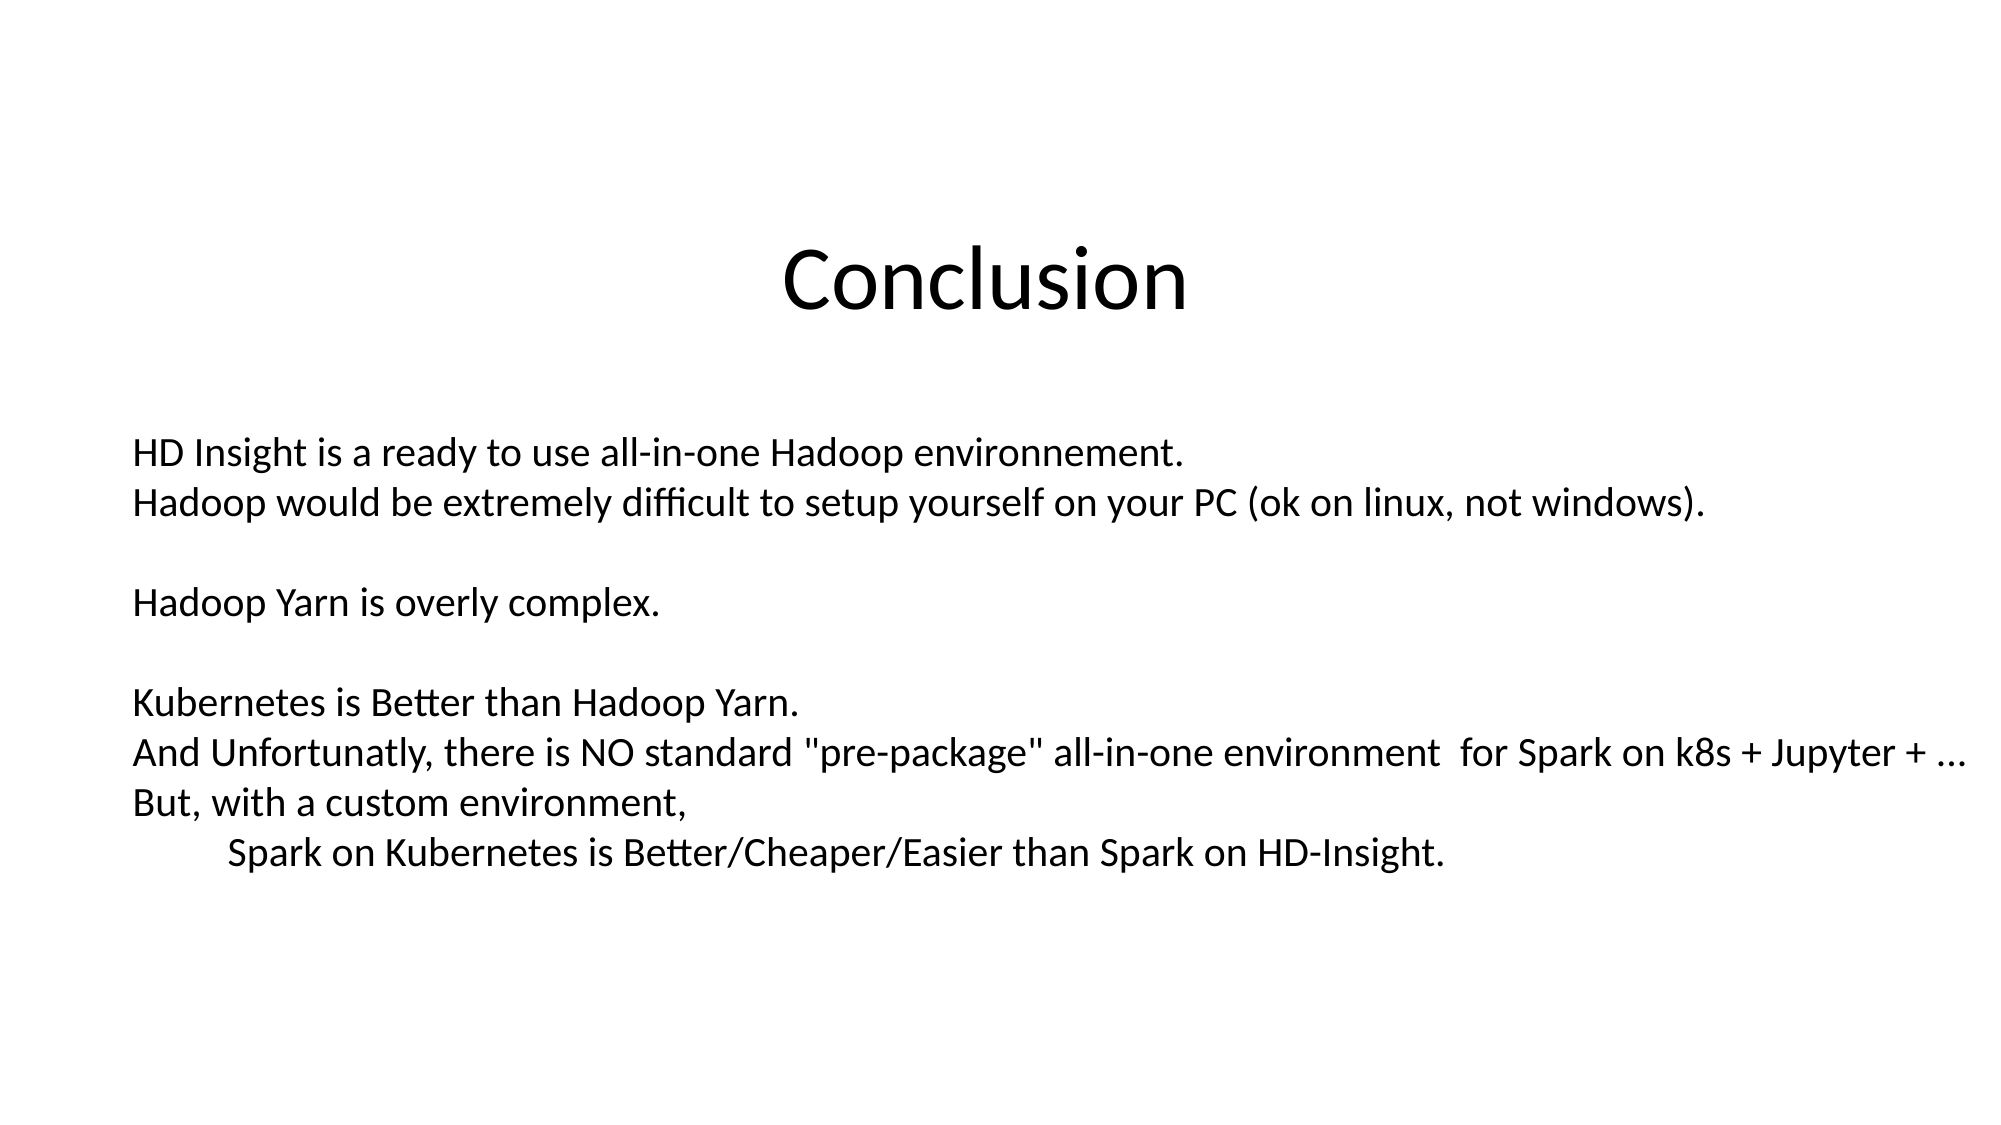

# Conclusion
HD Insight is a ready to use all-in-one Hadoop environnement.
Hadoop would be extremely difficult to setup yourself on your PC (ok on linux, not windows).

Hadoop Yarn is overly complex.

Kubernetes is Better than Hadoop Yarn.
And Unfortunatly, there is NO standard "pre-package" all-in-one environment  for Spark on k8s + Jupyter + ...
But, with a custom environment,
          Spark on Kubernetes is Better/Cheaper/Easier than Spark on HD-Insight.